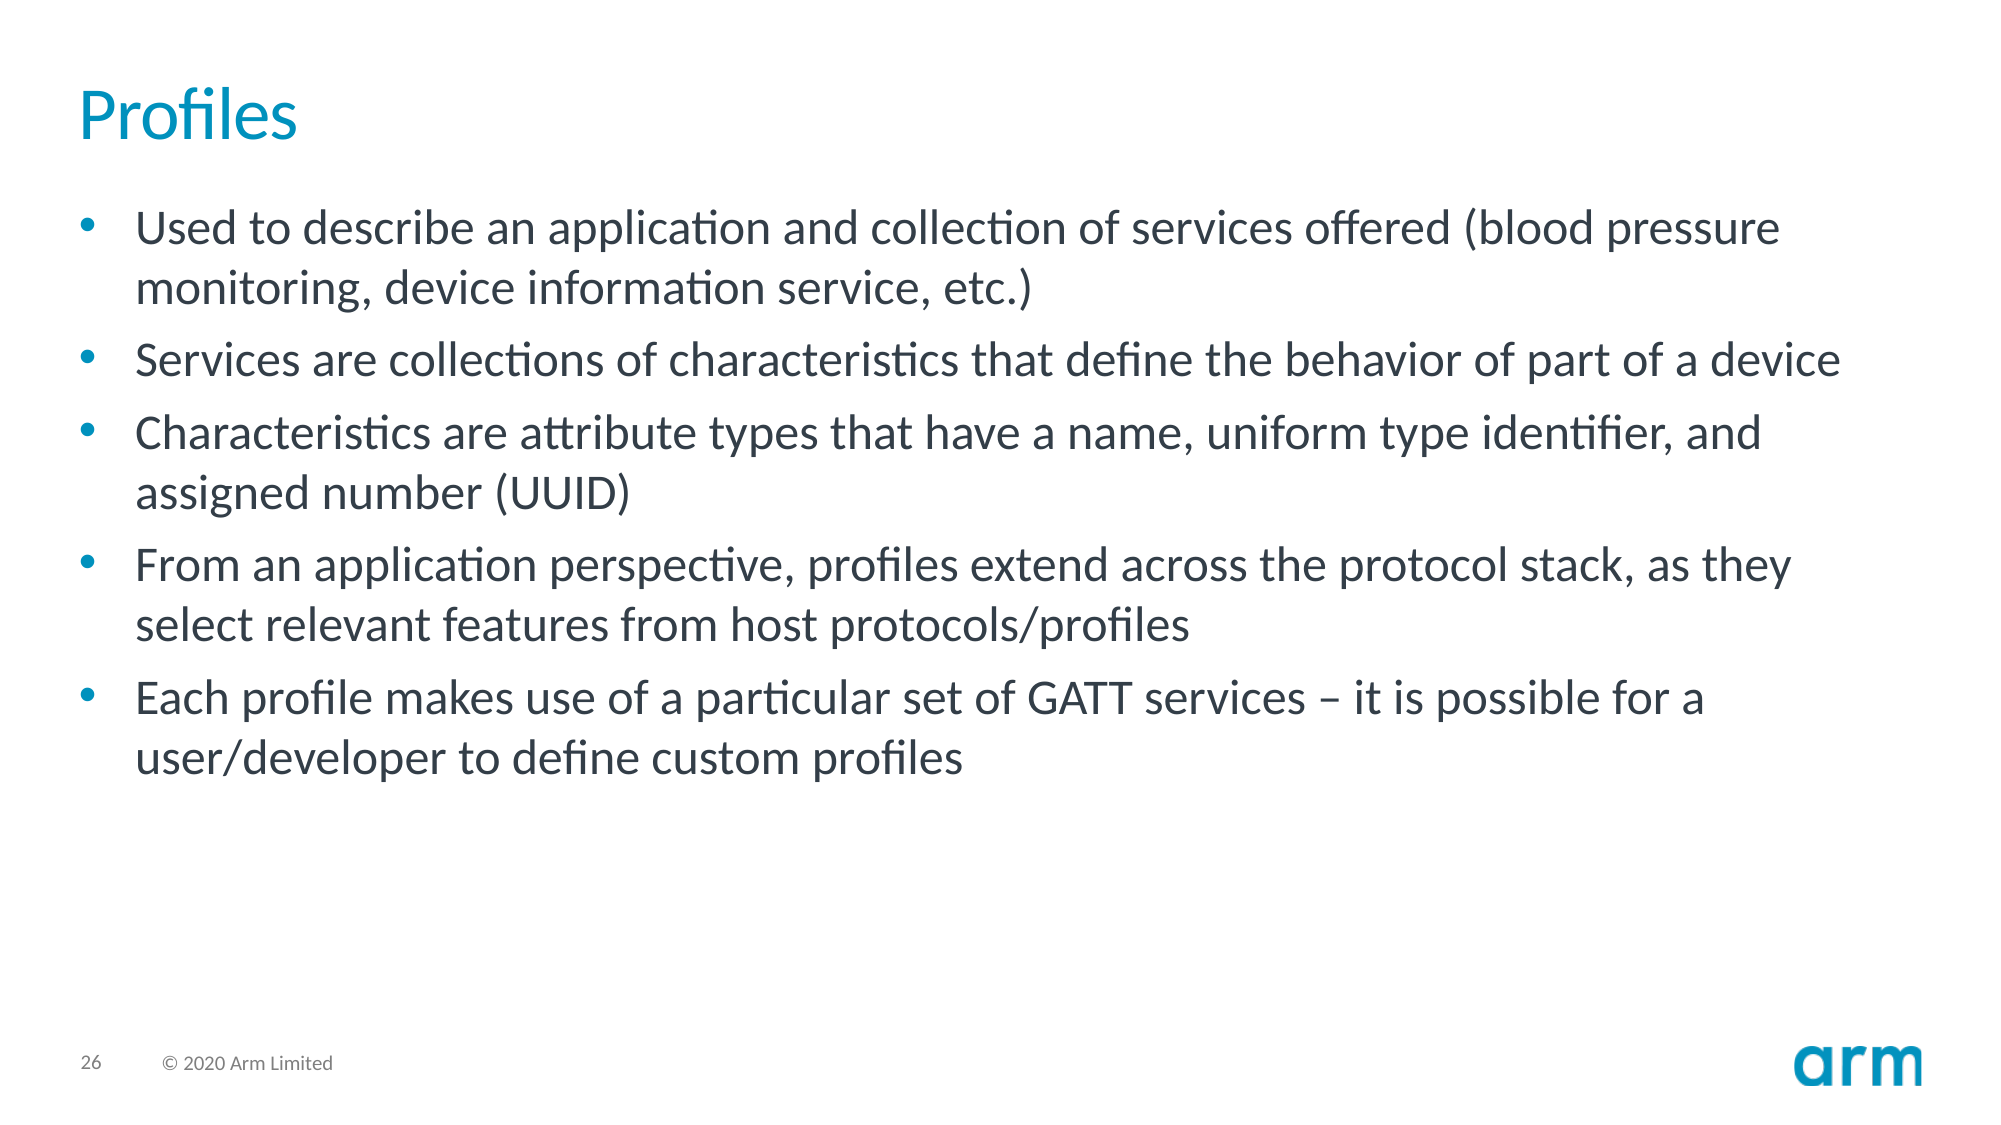

# Profiles
Used to describe an application and collection of services offered (blood pressure monitoring, device information service, etc.)
Services are collections of characteristics that define the behavior of part of a device
Characteristics are attribute types that have a name, uniform type identifier, and assigned number (UUID)
From an application perspective, profiles extend across the protocol stack, as they select relevant features from host protocols/profiles
Each profile makes use of a particular set of GATT services – it is possible for a user/developer to define custom profiles